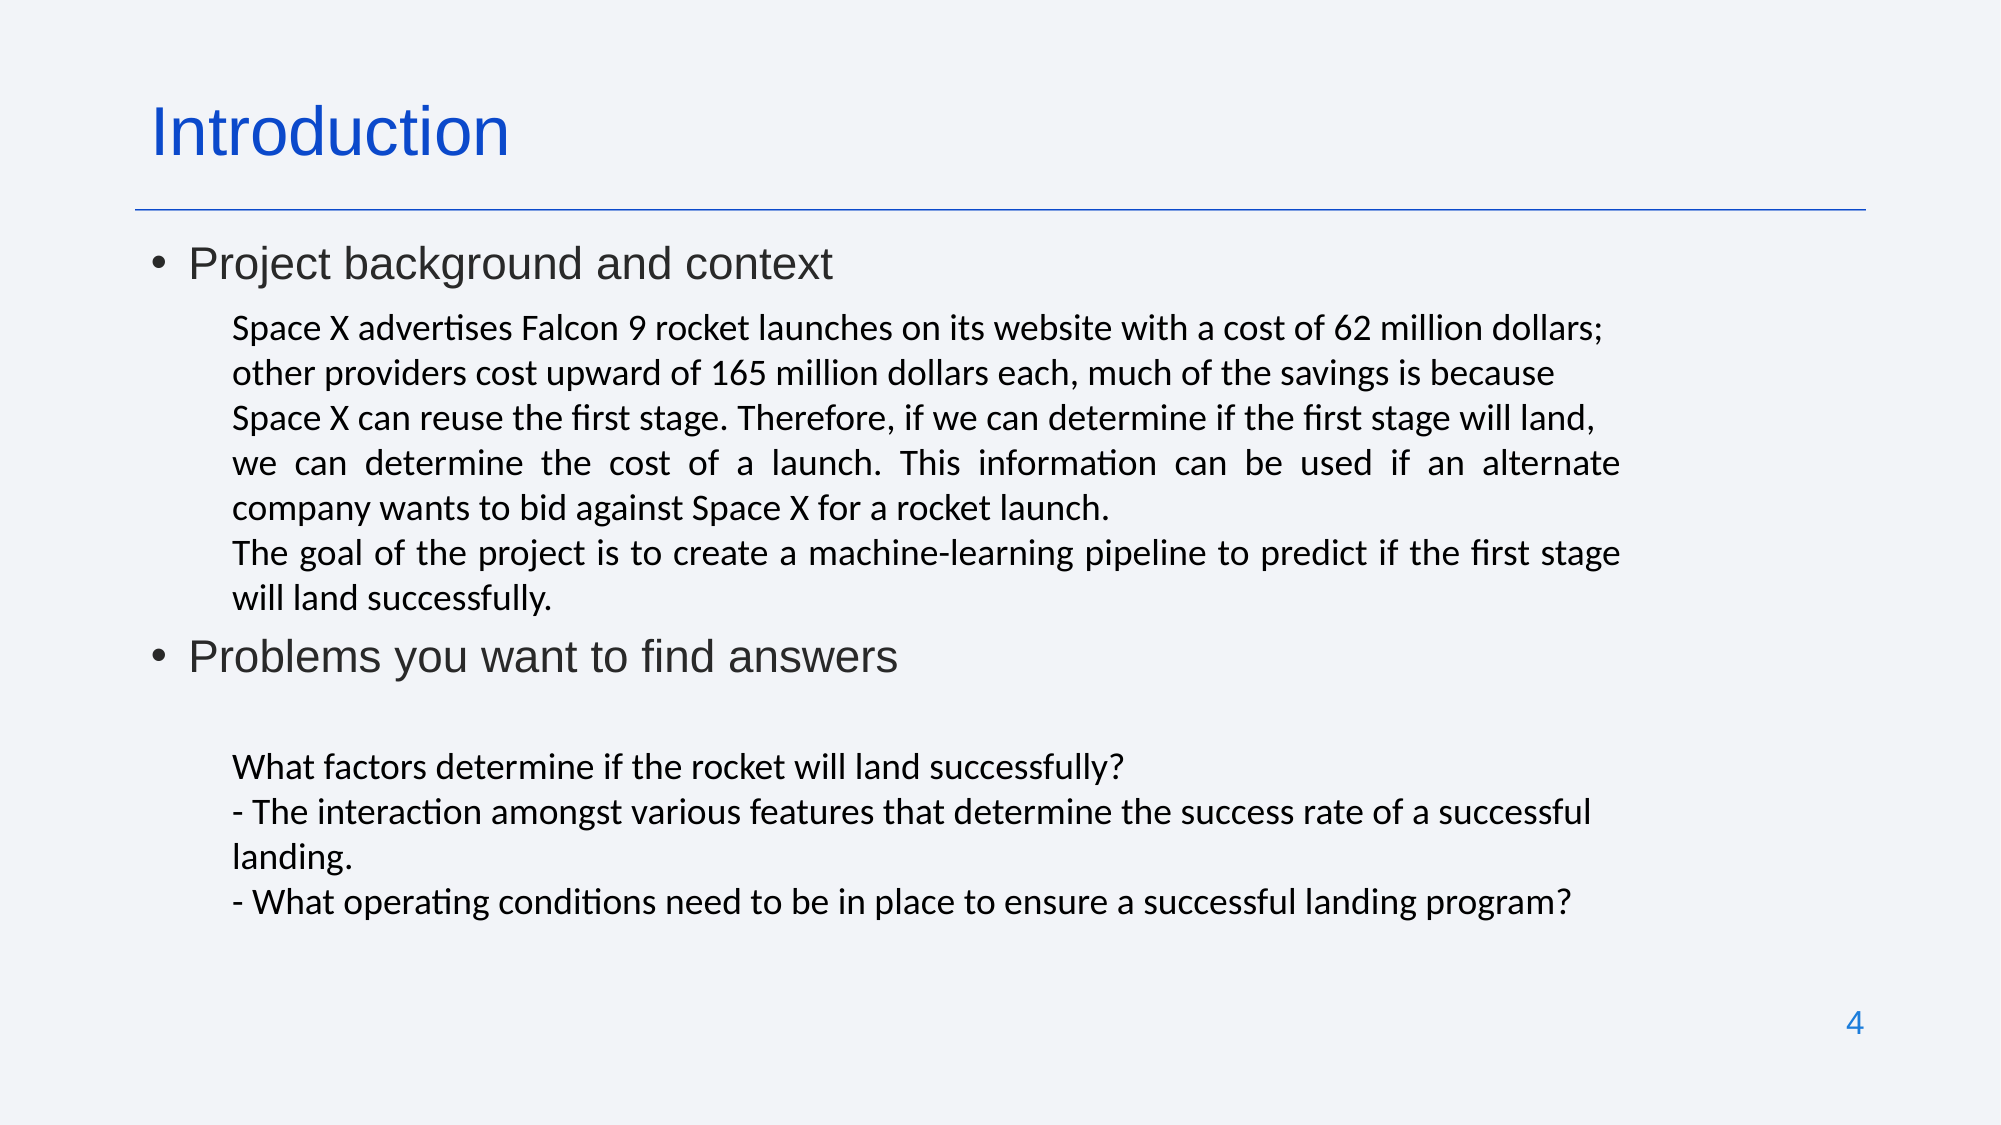

Introduction
Project background and context

Problems you want to find answers
Space X advertises Falcon 9 rocket launches on its website with a cost of 62 million dollars;
other providers cost upward of 165 million dollars each, much of the savings is because
Space X can reuse the first stage. Therefore, if we can determine if the first stage will land,
we can determine the cost of a launch. This information can be used if an alternate company wants to bid against Space X for a rocket launch.
The goal of the project is to create a machine-learning pipeline to predict if the first stage will land successfully.
What factors determine if the rocket will land successfully?
- The interaction amongst various features that determine the success rate of a successful
landing.
- What operating conditions need to be in place to ensure a successful landing program?
4